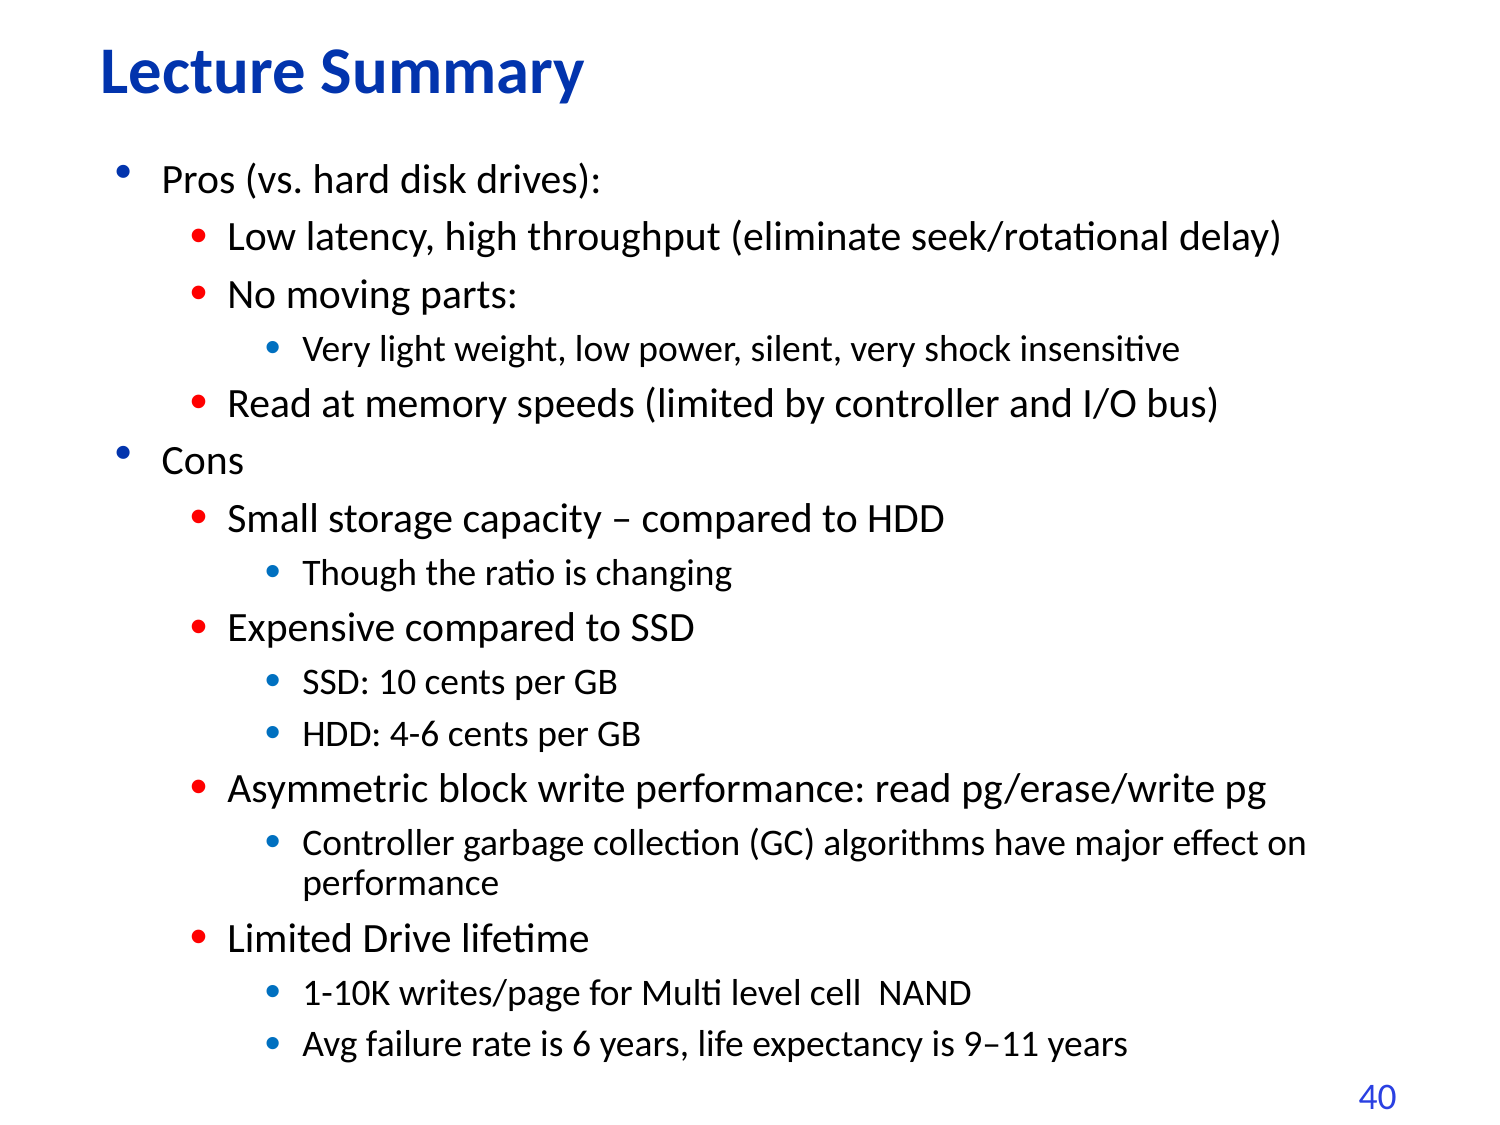

# Lecture Summary
Pros (vs. hard disk drives):
Low latency, high throughput (eliminate seek/rotational delay)
No moving parts:
Very light weight, low power, silent, very shock insensitive
Read at memory speeds (limited by controller and I/O bus)
Cons
Small storage capacity – compared to HDD
Though the ratio is changing
Expensive compared to SSD
SSD: 10 cents per GB
HDD: 4-6 cents per GB
Asymmetric block write performance: read pg/erase/write pg
Controller garbage collection (GC) algorithms have major effect on performance
Limited Drive lifetime
1-10K writes/page for Multi level cell  NAND
Avg failure rate is 6 years, life expectancy is 9–11 years